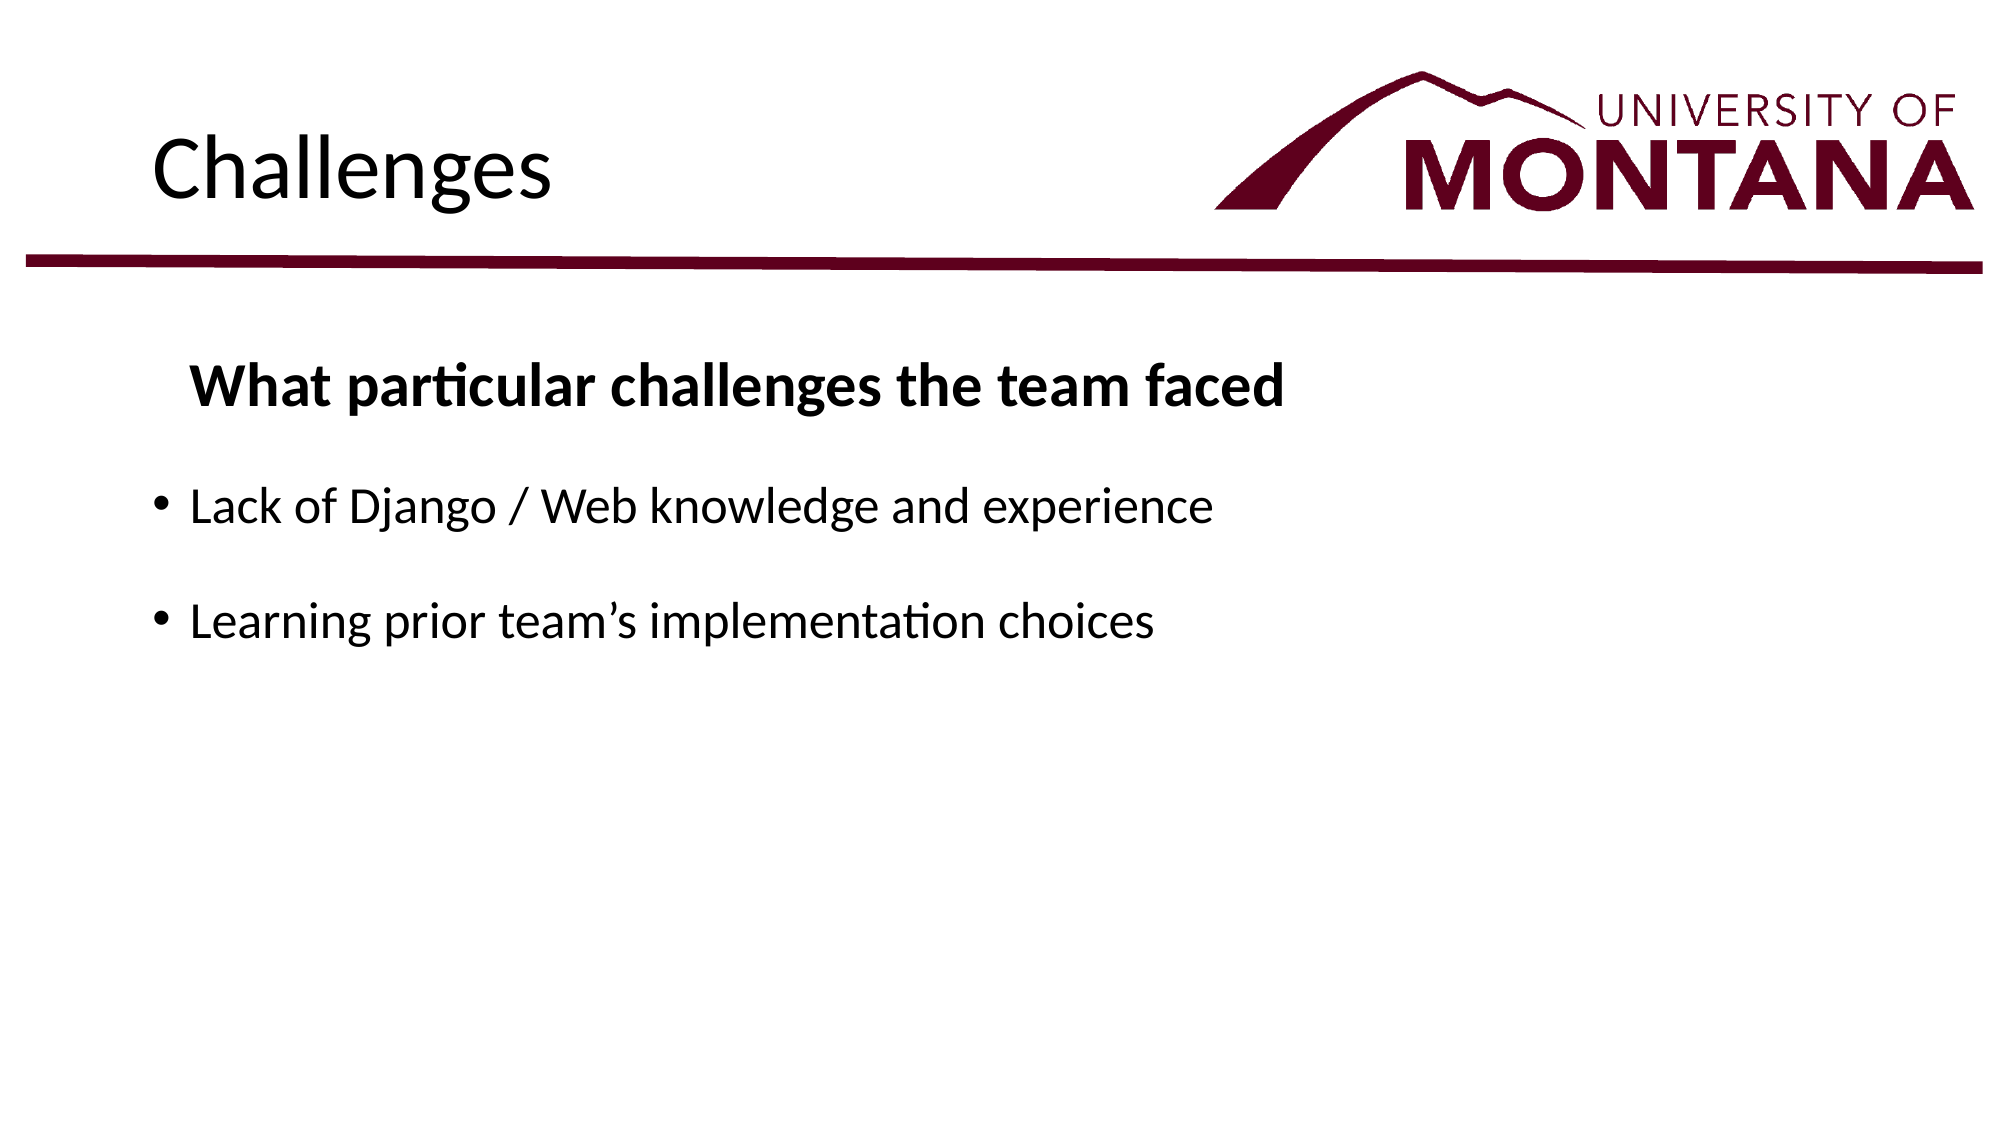

# Challenges
What particular challenges the team faced
Lack of Django / Web knowledge and experience
Learning prior team’s implementation choices